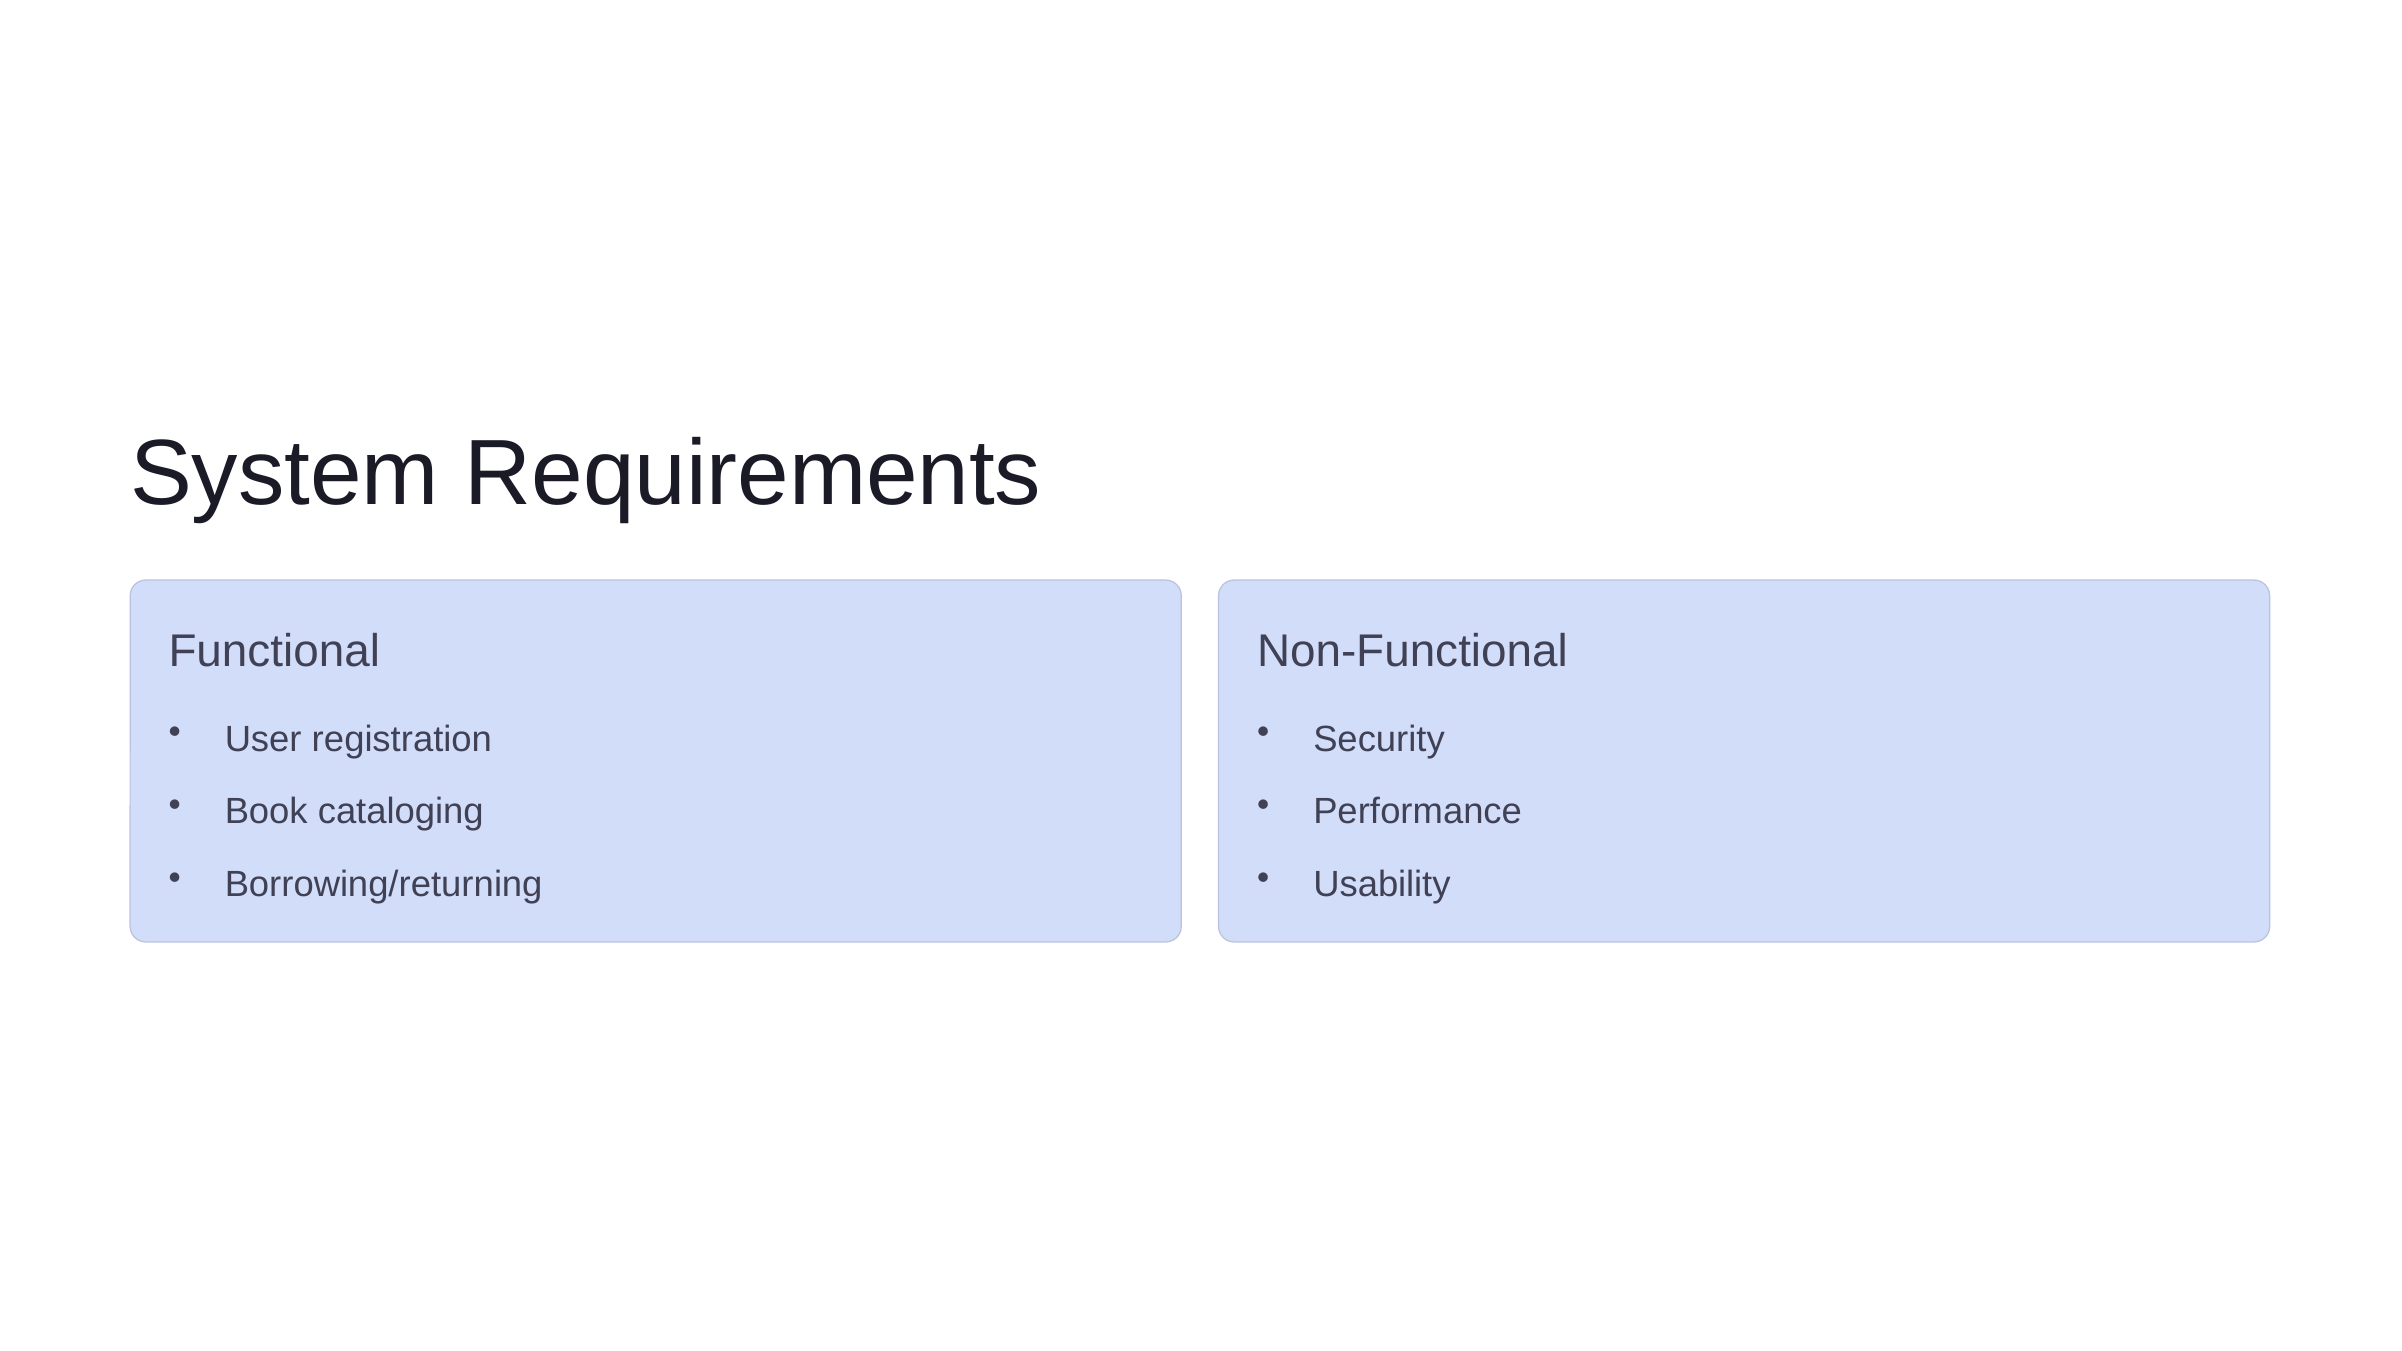

System Requirements

Functional
Non-Functional
User registration
Security
Book cataloging
Performance
Borrowing/returning
Usability